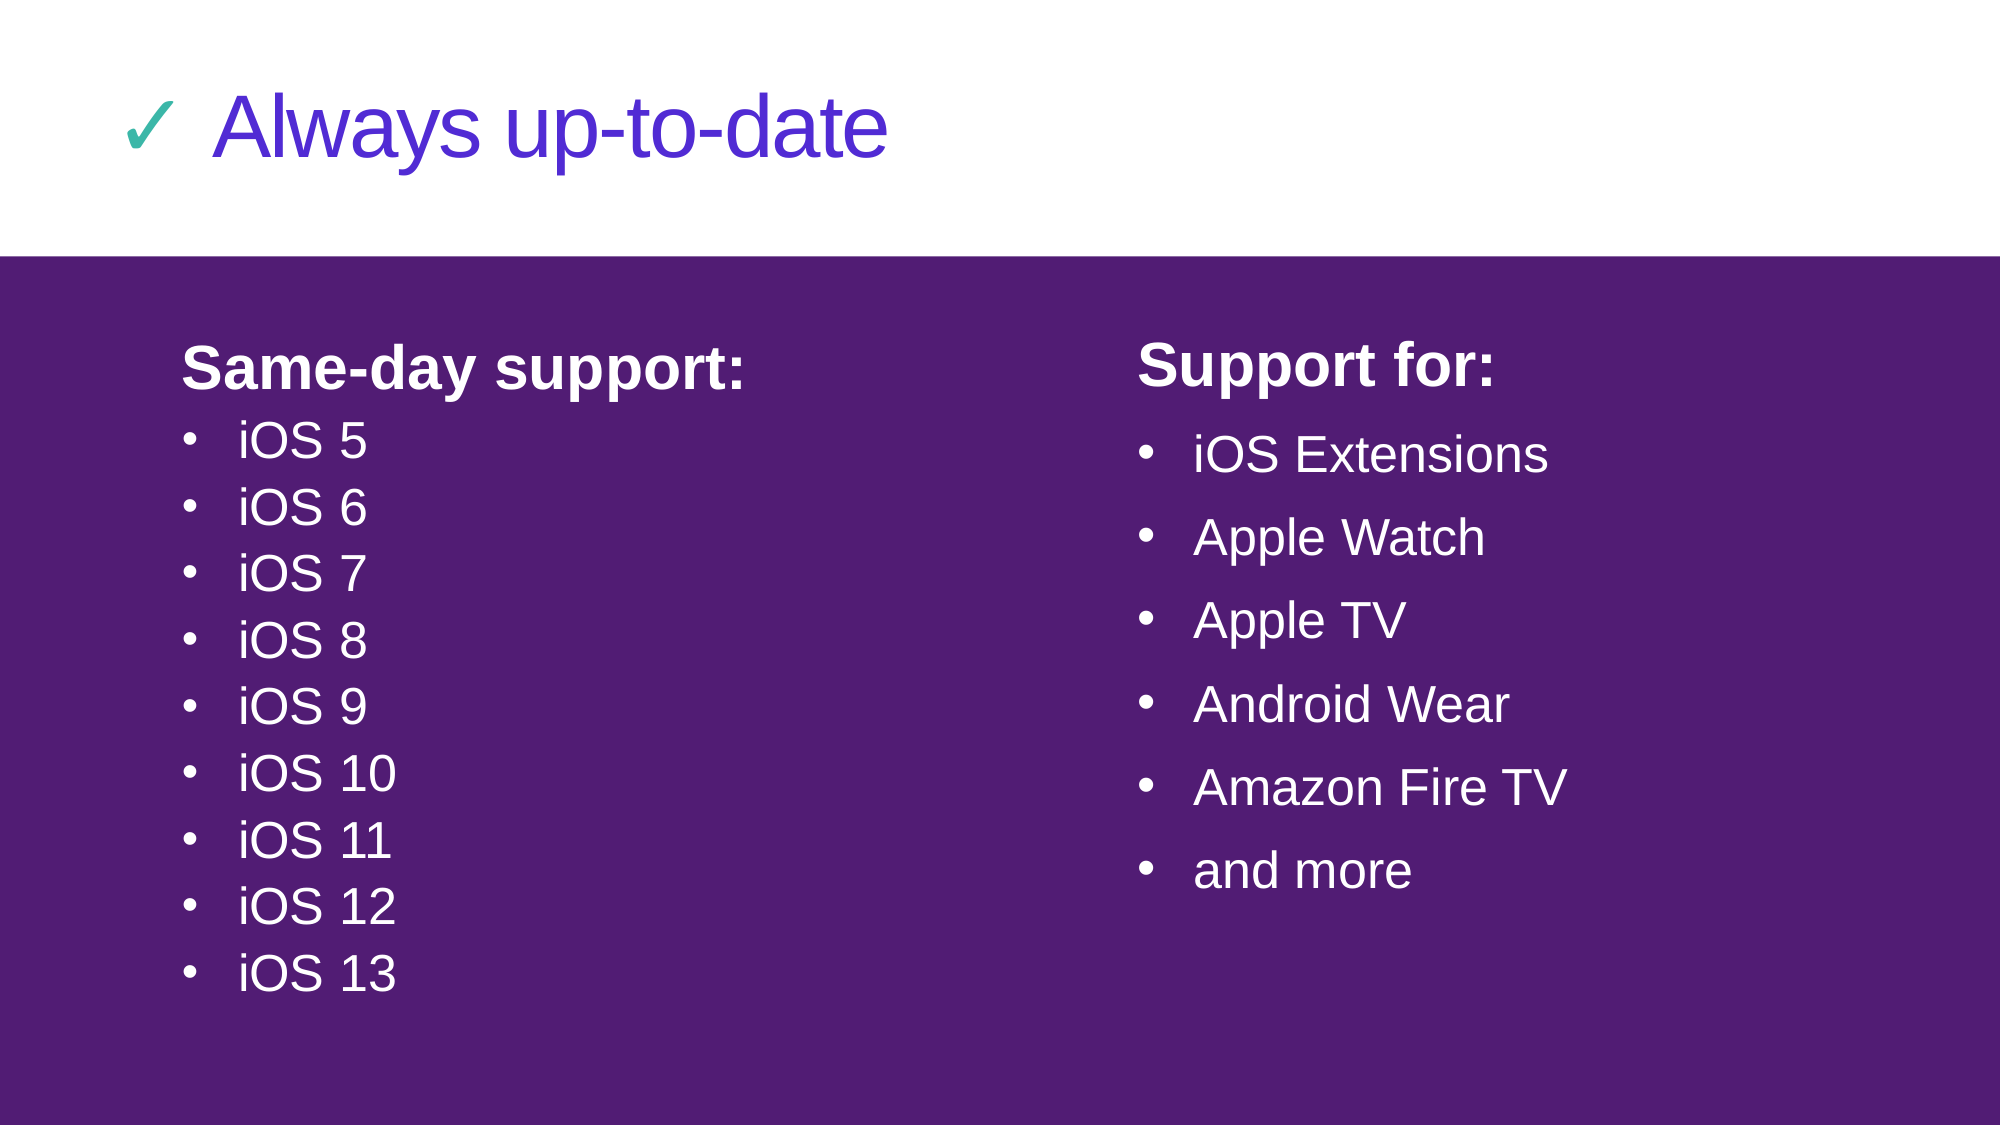

# ✓ Always up-to-date
Same-day support:
iOS 5
iOS 6
iOS 7
iOS 8
iOS 9
iOS 10
iOS 11
iOS 12
iOS 13
Support for:
iOS Extensions
Apple Watch
Apple TV
Android Wear
Amazon Fire TV
and more